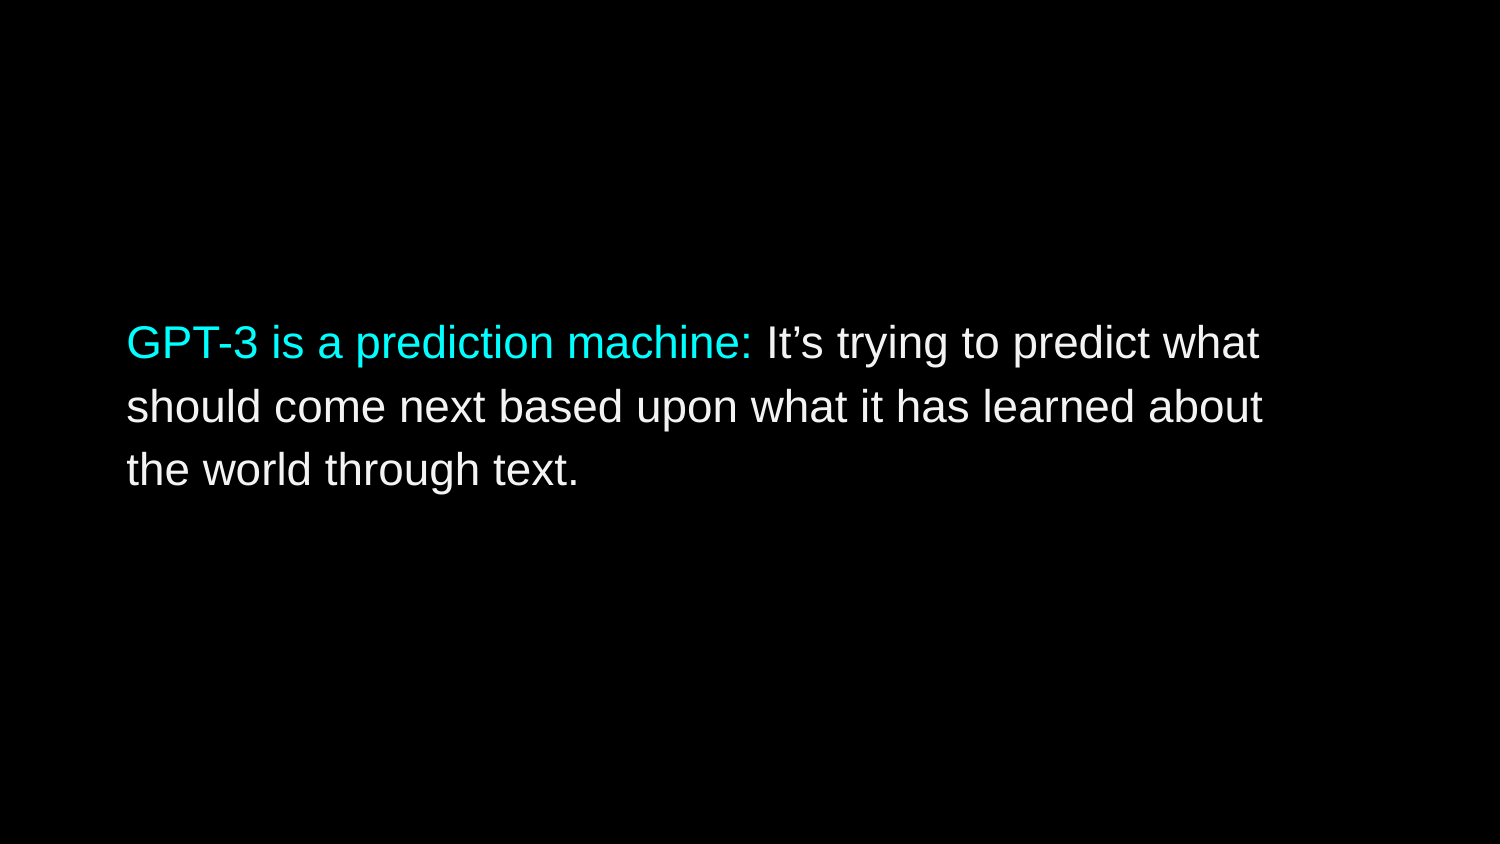

GPT-3 is a prediction machine: It’s trying to predict what should come next based upon what it has learned about the world through text.